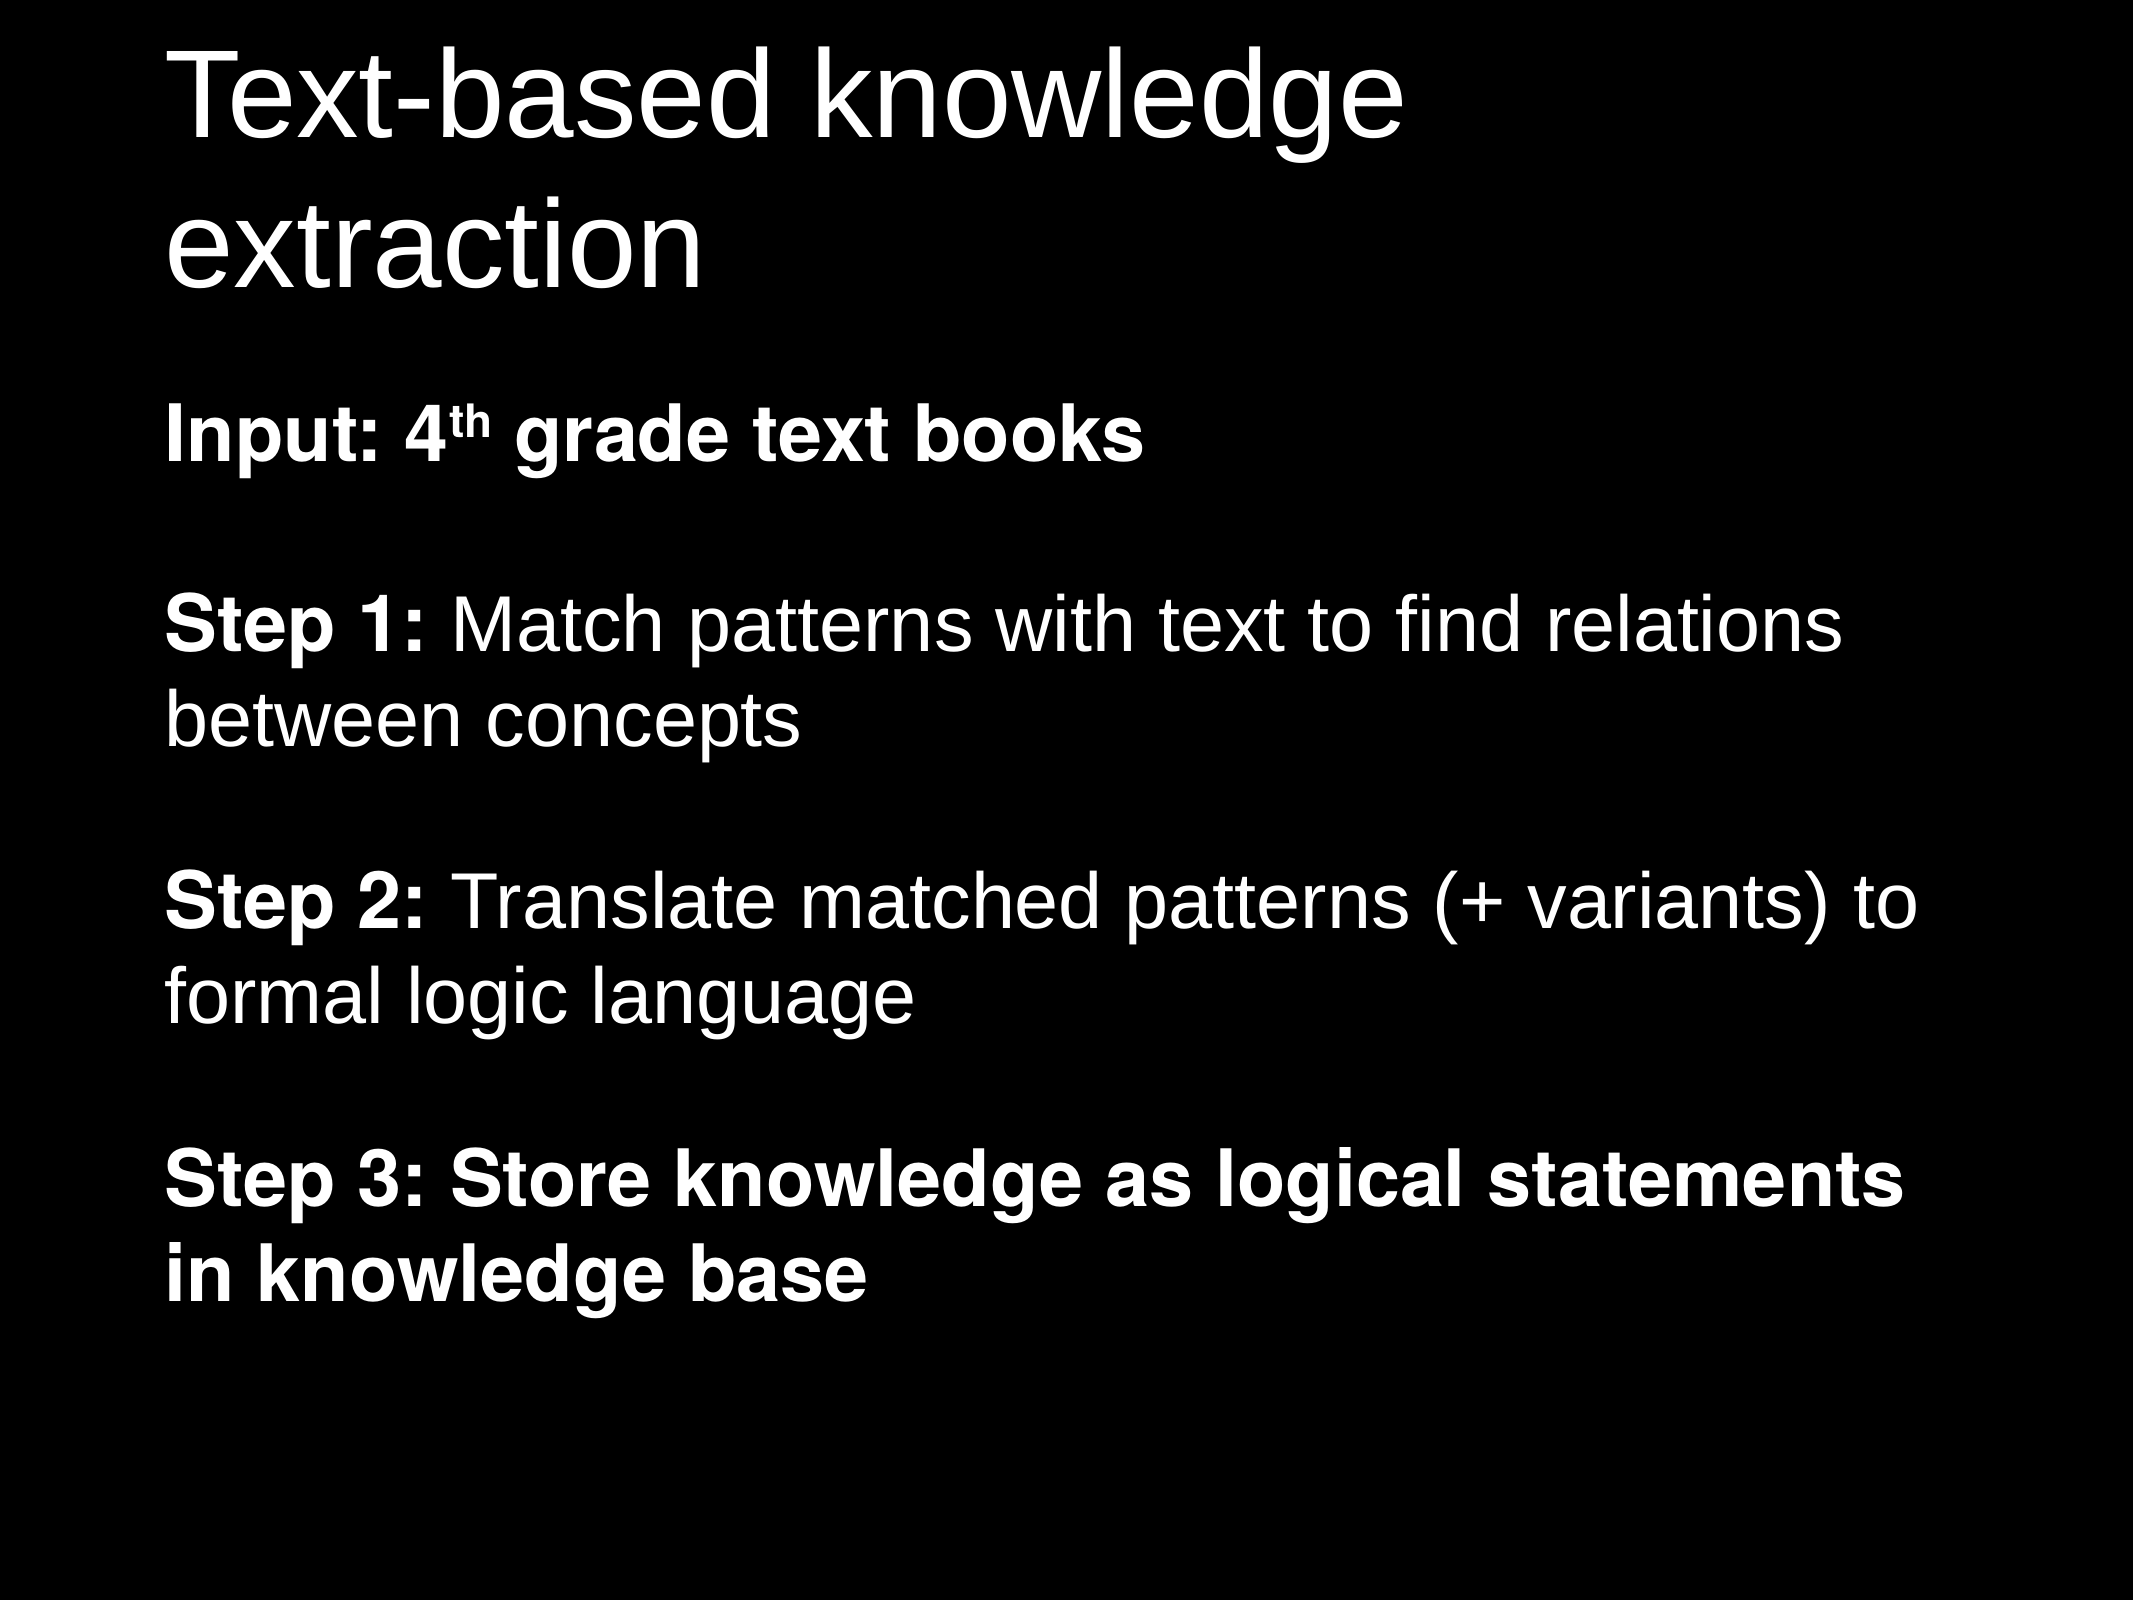

# Text-based knowledge extraction
Input: 4th grade text books
Step 1: Match patterns with text to find relations 	between concepts
Step 2: Translate matched patterns (+ variants) to formal logic language
Step 3: Store knowledge as logical statements 	in knowledge base